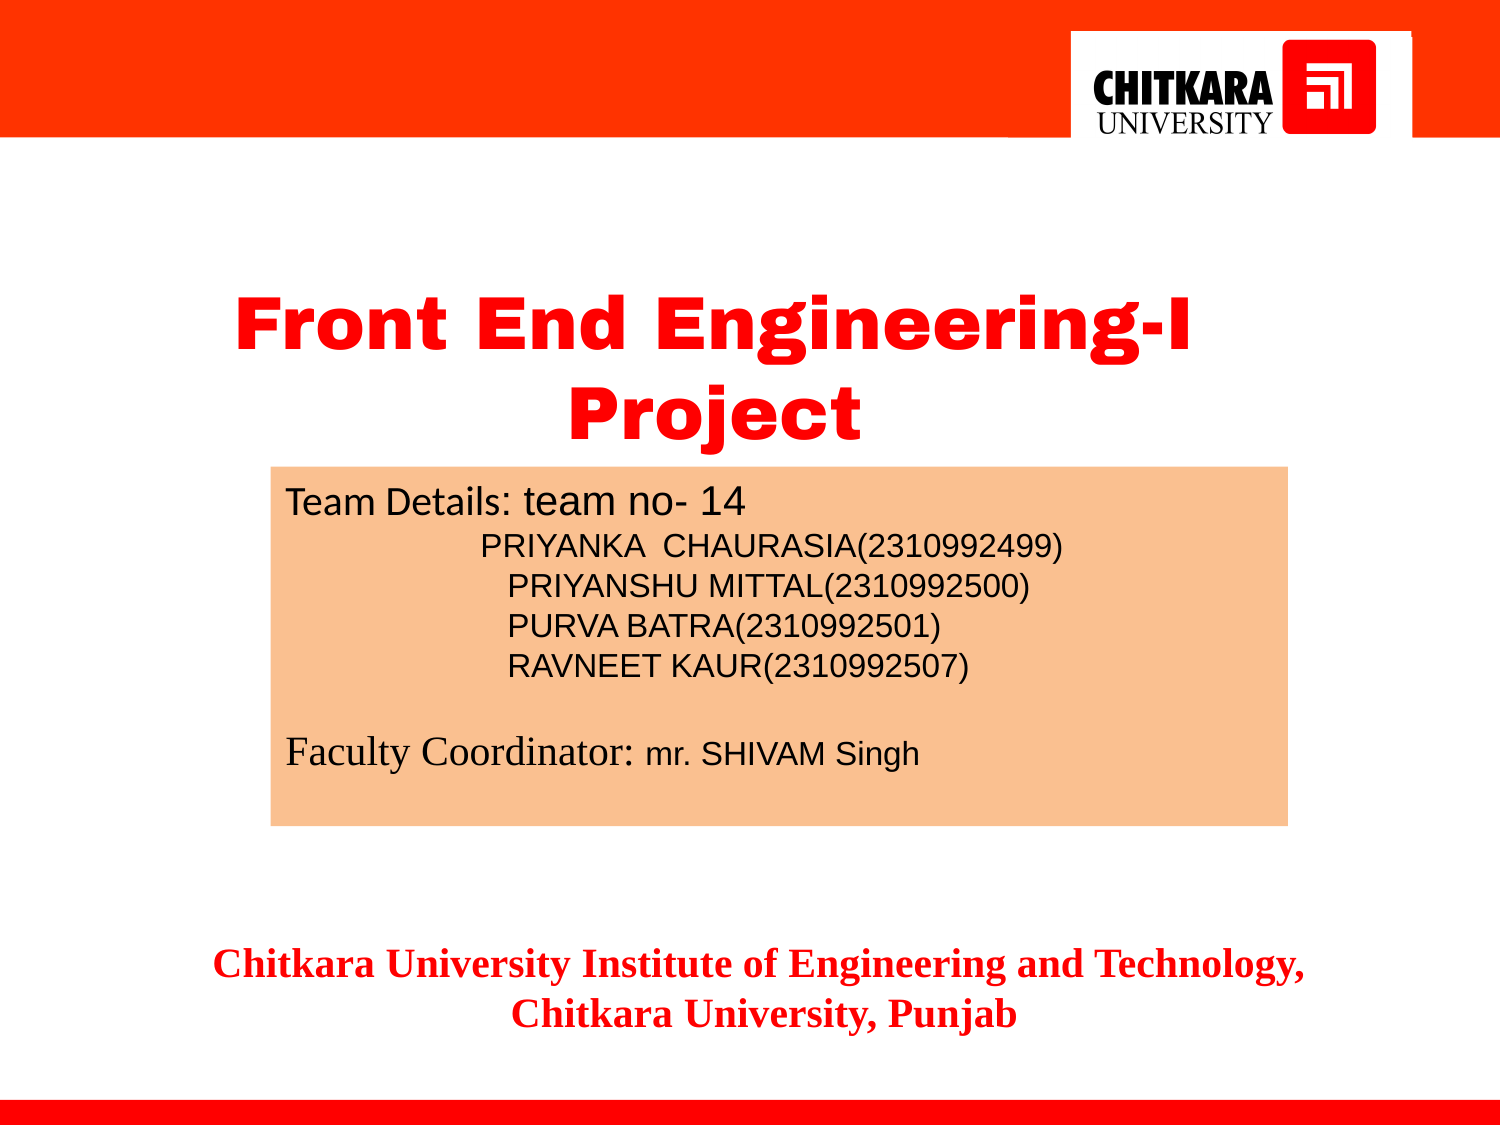

Front End Engineering-I Project
Team Details: team no- 14
                          PRIYANKA  CHAURASIA(2310992499)
                        PRIYANSHU MITTAL(2310992500)
                        PURVA BATRA(2310992501)
                        RAVNEET KAUR(2310992507)

Faculty Coordinator: mr. SHIVAM Singh

:

Chitkara University Institute of Engineering and Technology,
Chitkara University, Punjab